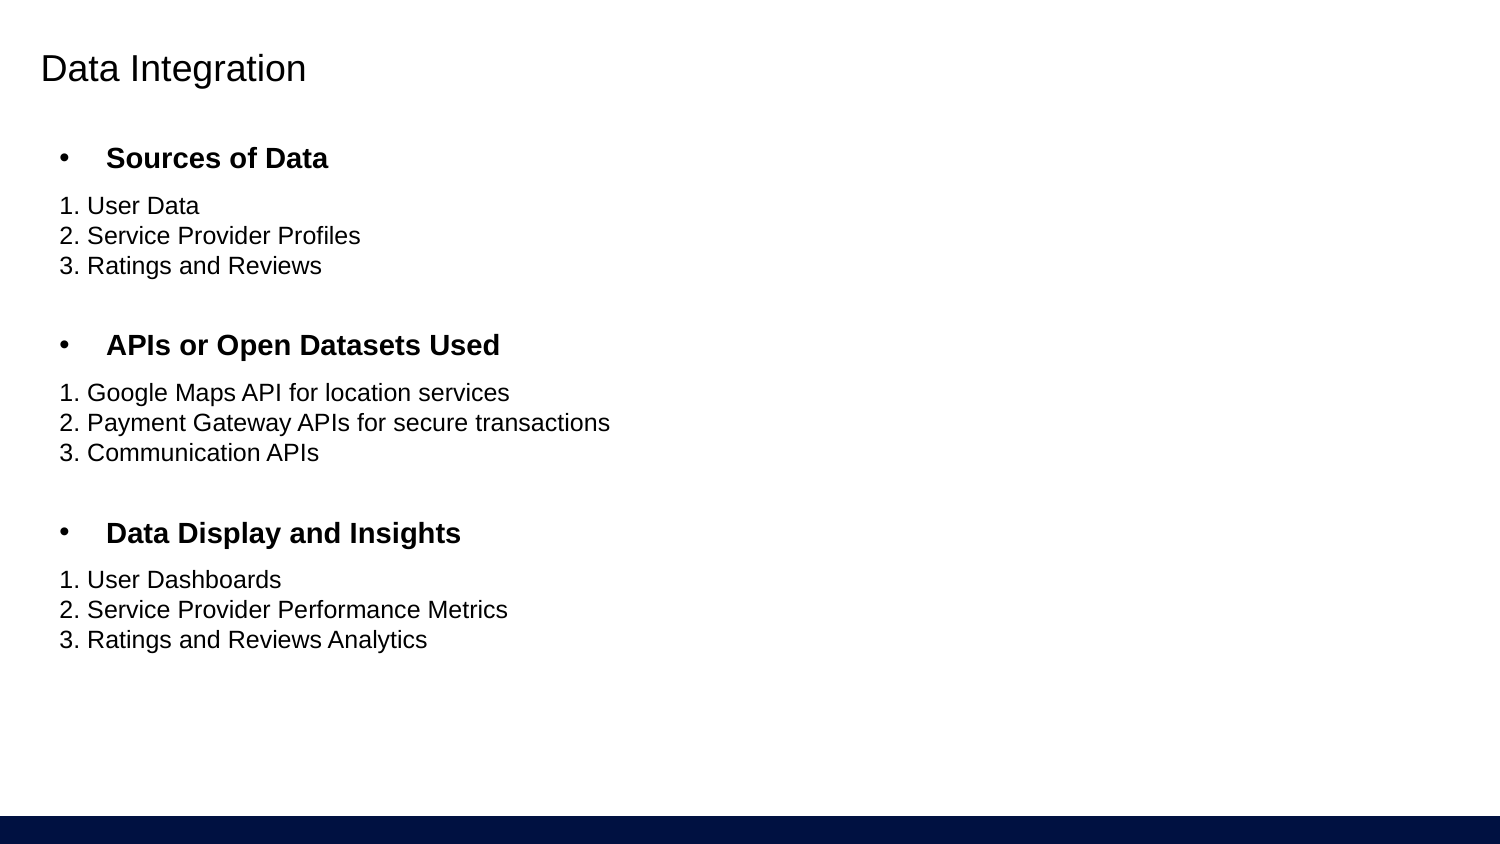

Data Integration
Sources of Data
1. User Data
2. Service Provider Profiles
3. Ratings and Reviews

APIs or Open Datasets Used
1. Google Maps API for location services
2. Payment Gateway APIs for secure transactions
3. Communication APIs

Data Display and Insights
1. User Dashboards
2. Service Provider Performance Metrics
3. Ratings and Reviews Analytics